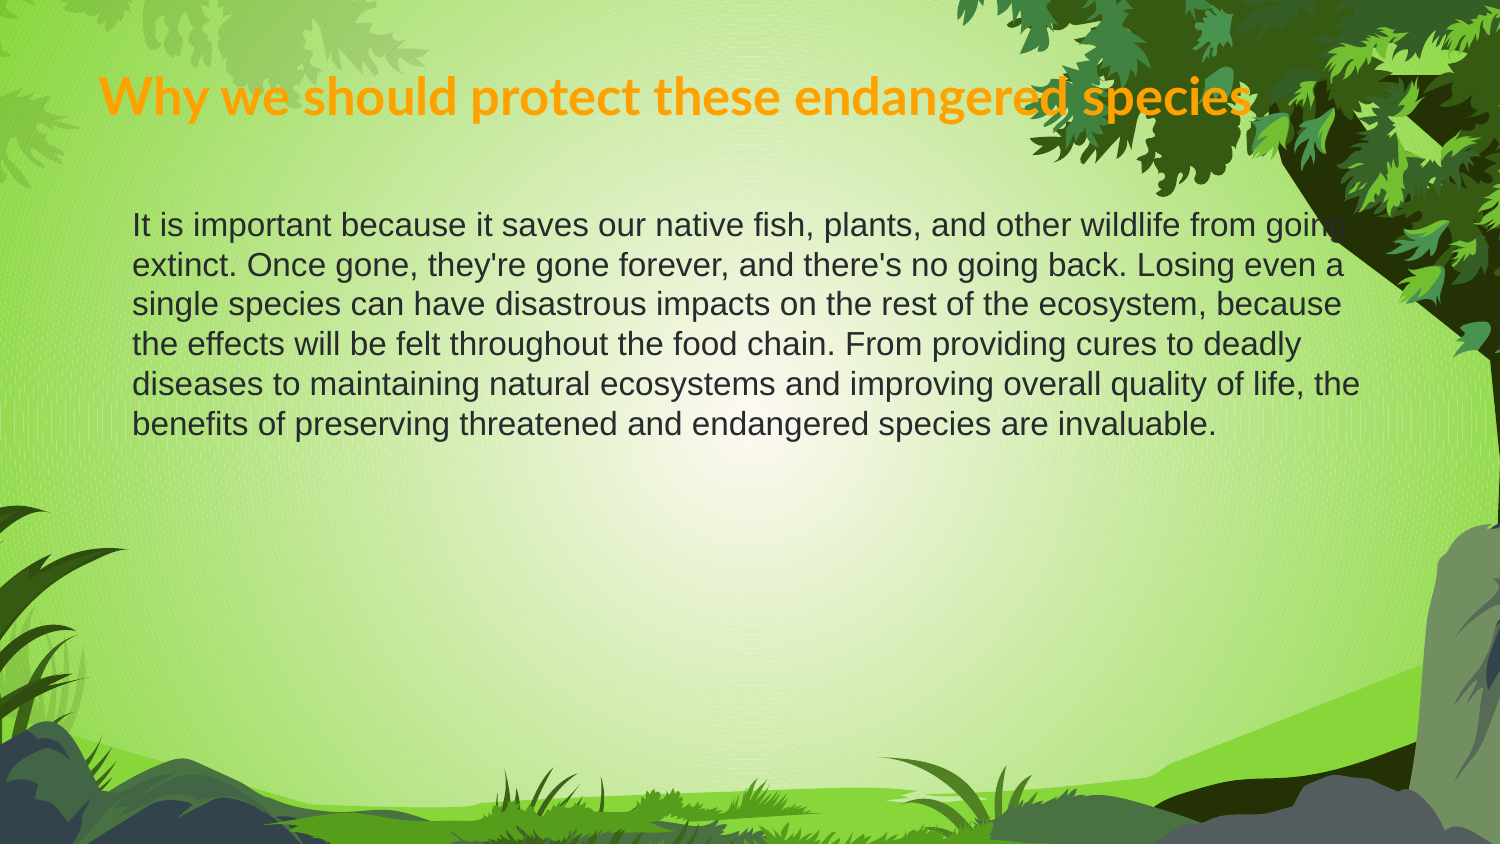

# Why we should protect these endangered species
It is important because it saves our native fish, plants, and other wildlife from going extinct. Once gone, they're gone forever, and there's no going back. Losing even a single species can have disastrous impacts on the rest of the ecosystem, because the effects will be felt throughout the food chain. From providing cures to deadly diseases to maintaining natural ecosystems and improving overall quality of life, the benefits of preserving threatened and endangered species are invaluable.